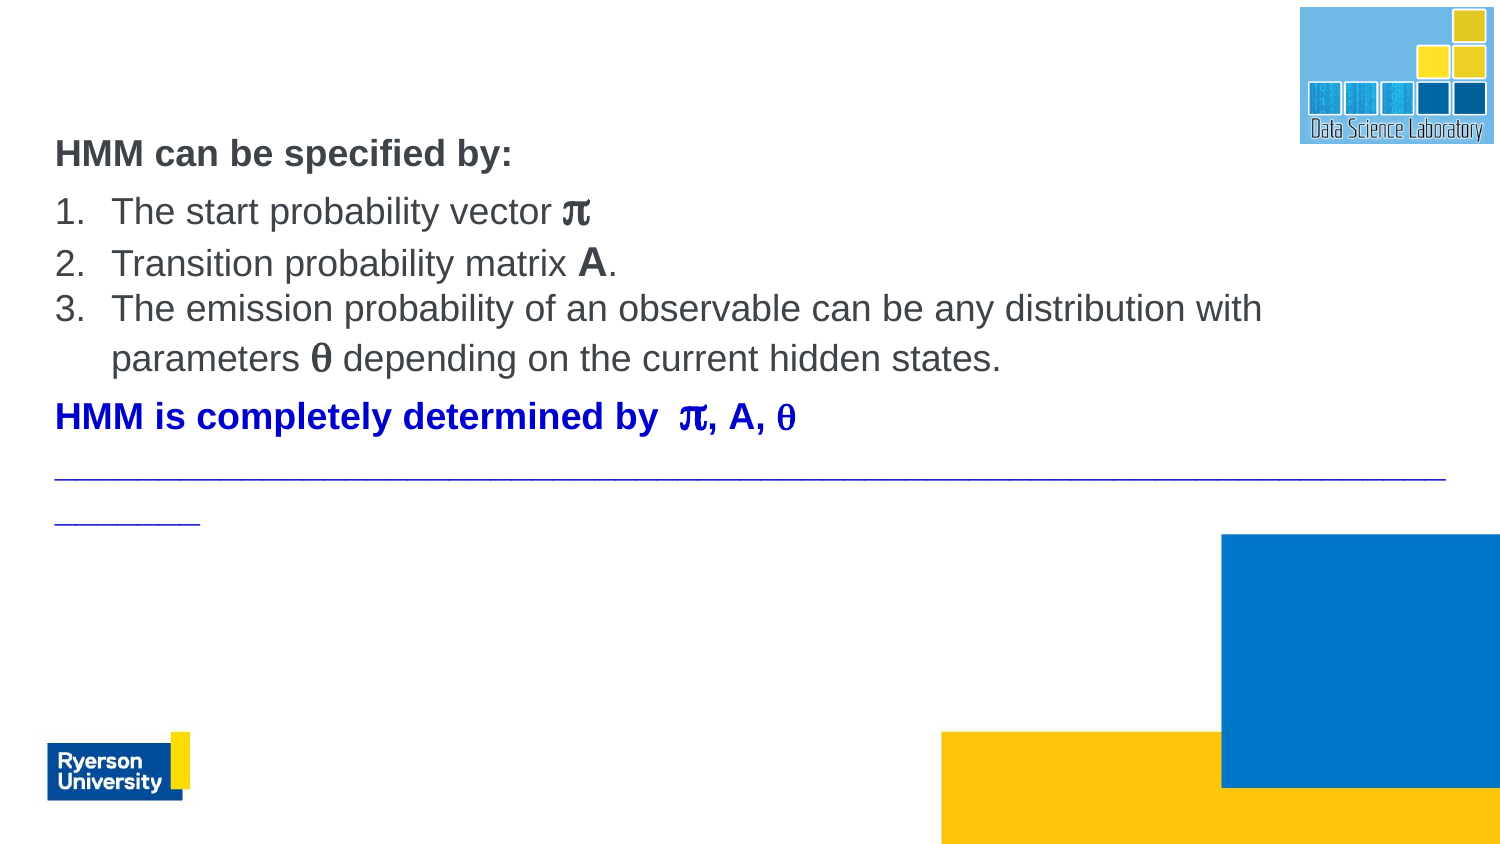

HMM can be specified by:
The start probability vector π
Transition probability matrix A.
The emission probability of an observable can be any distribution with parameters θ depending on the current hidden states.
HMM is completely determined by  π, A, θ
__________________________________________________________________________